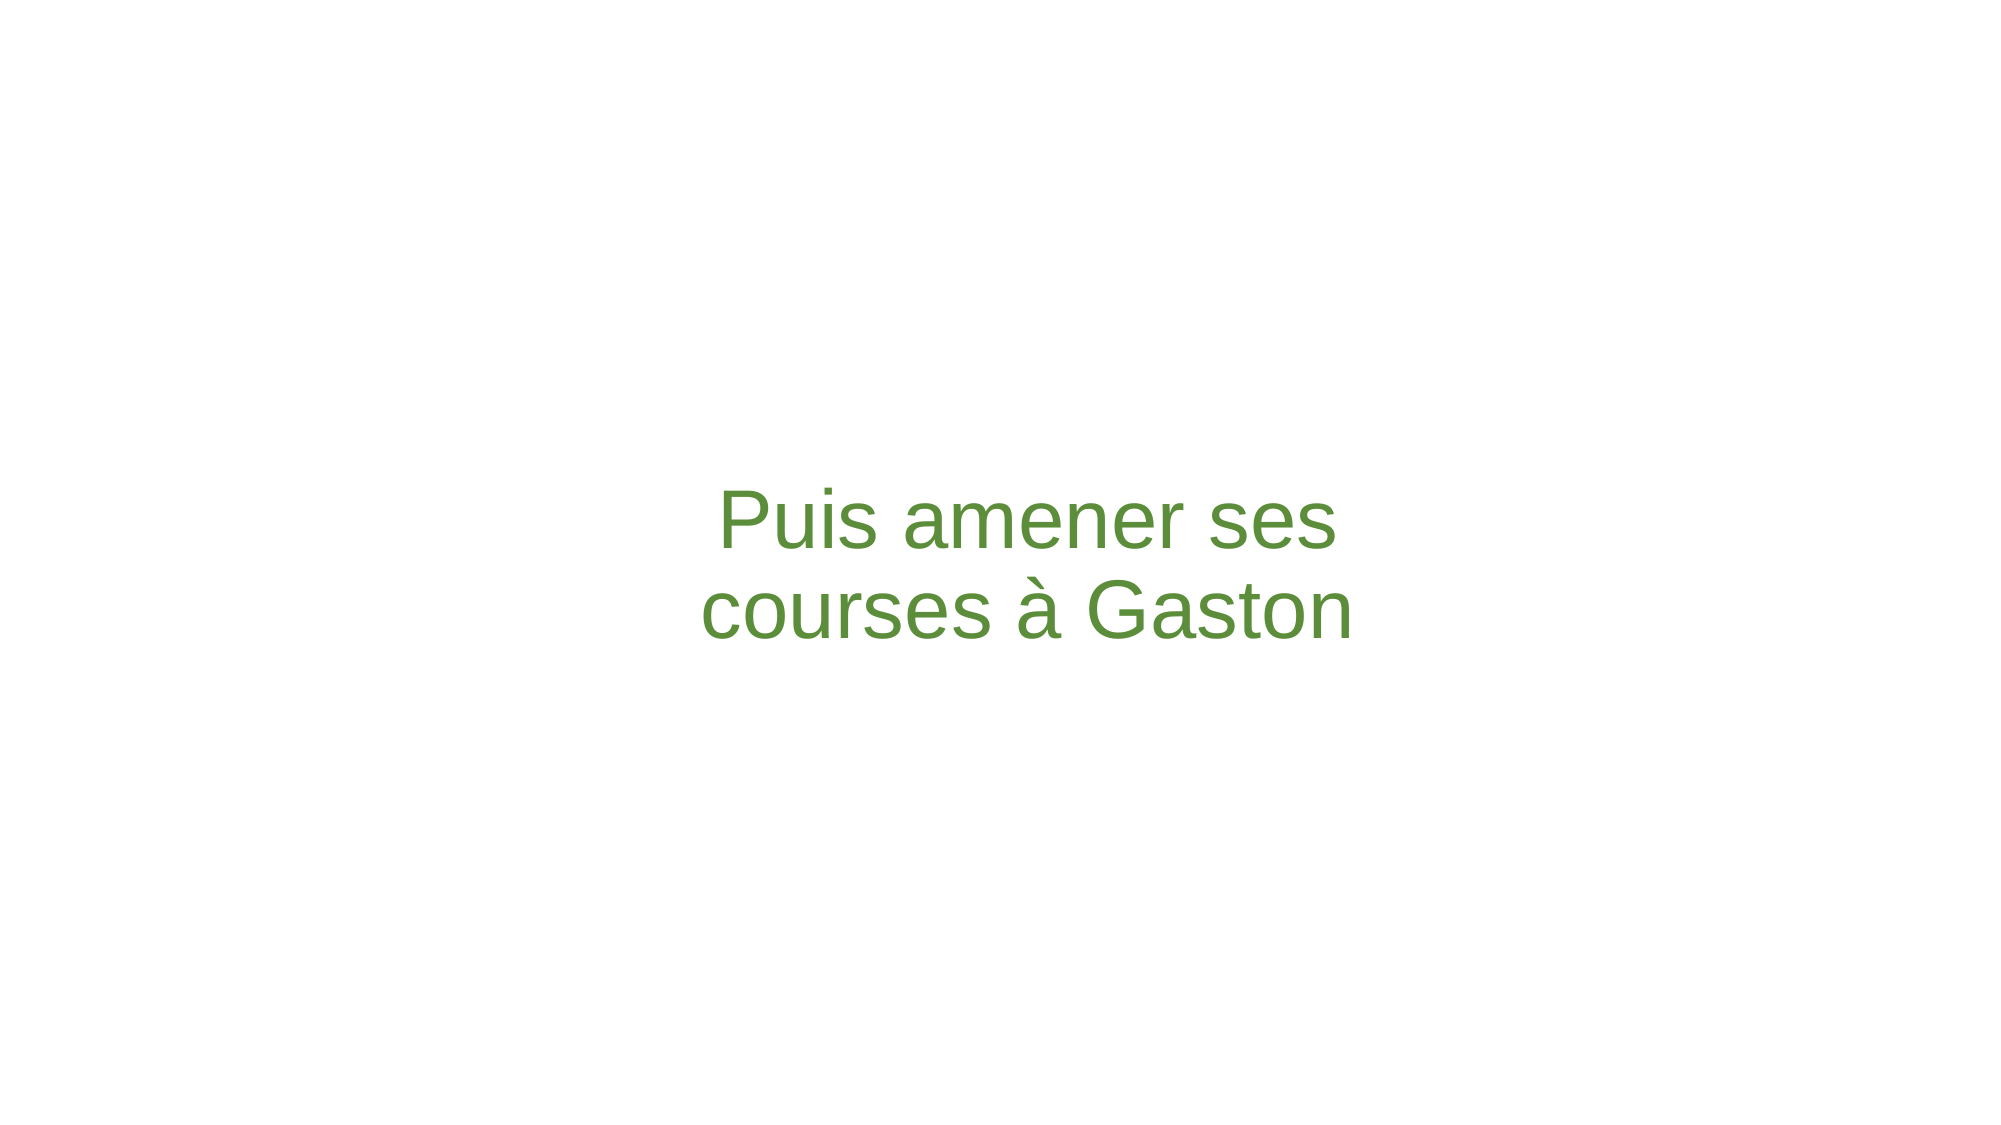

# Puis amener ses courses à Gaston